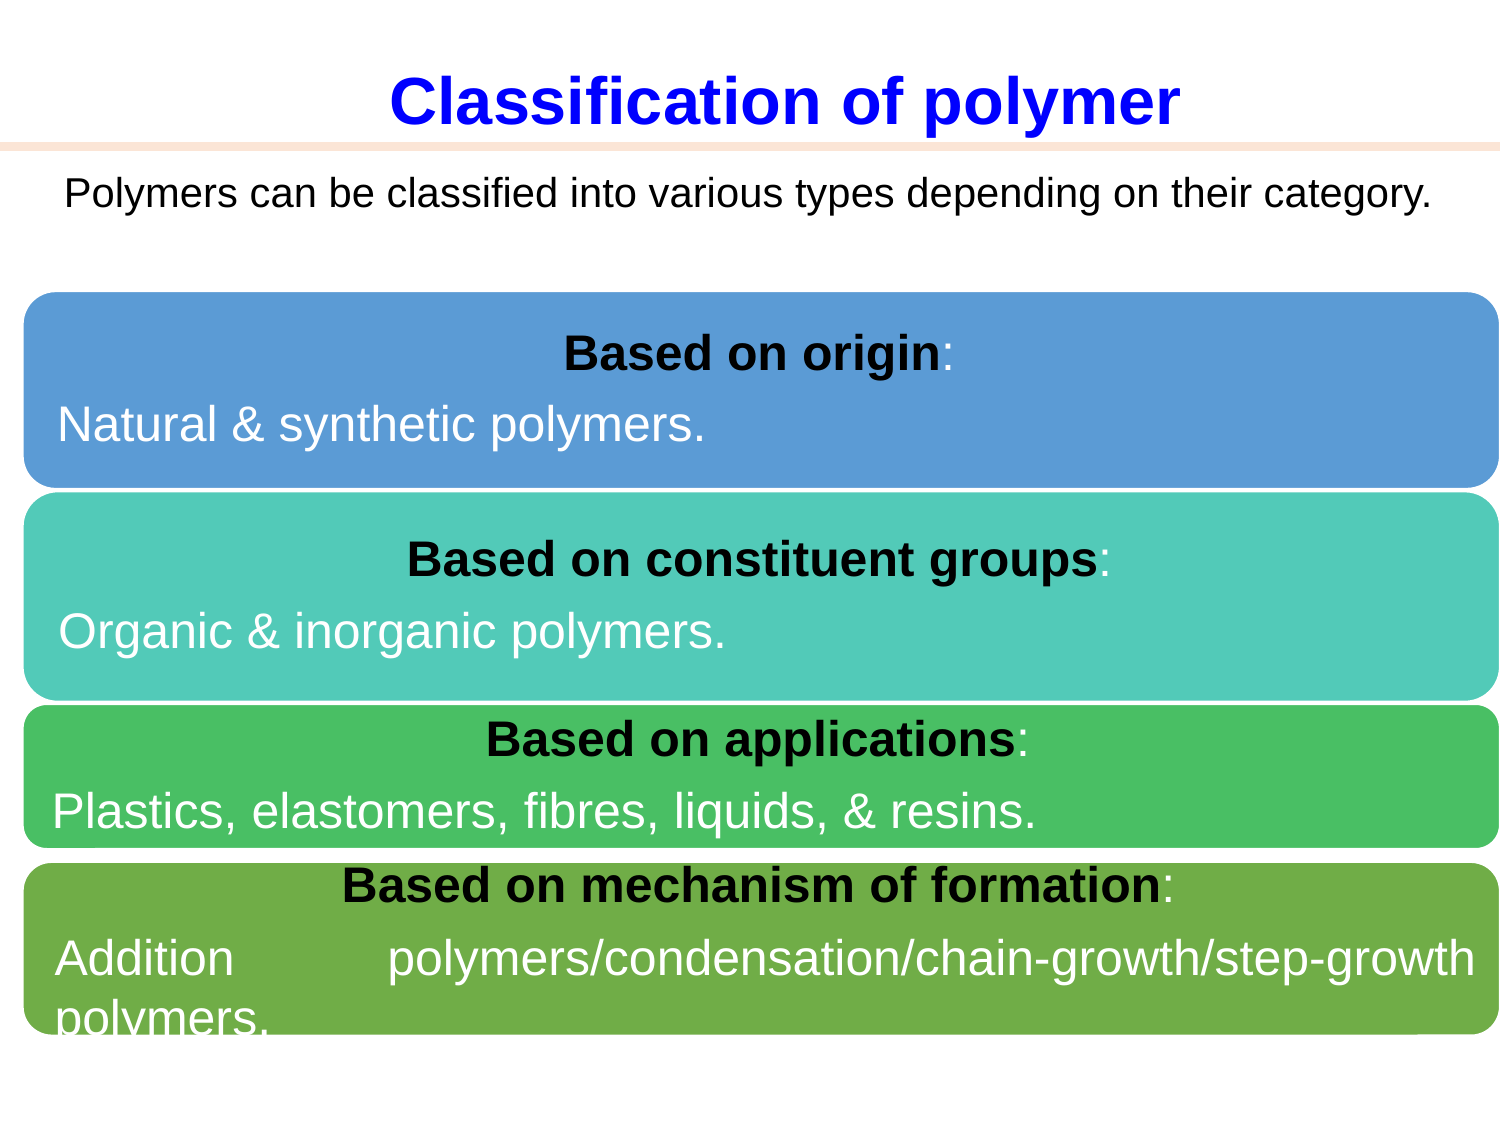

Classification of polymer
Polymers can be classified into various types depending on their category.
Based on origin:
Natural & synthetic polymers.
Based on constituent groups:
Organic & inorganic polymers.
Based on applications:
Plastics, elastomers, fibres, liquids, & resins.
Based on mechanism of formation:
Addition polymers/condensation/chain-growth/step-growth polymers.